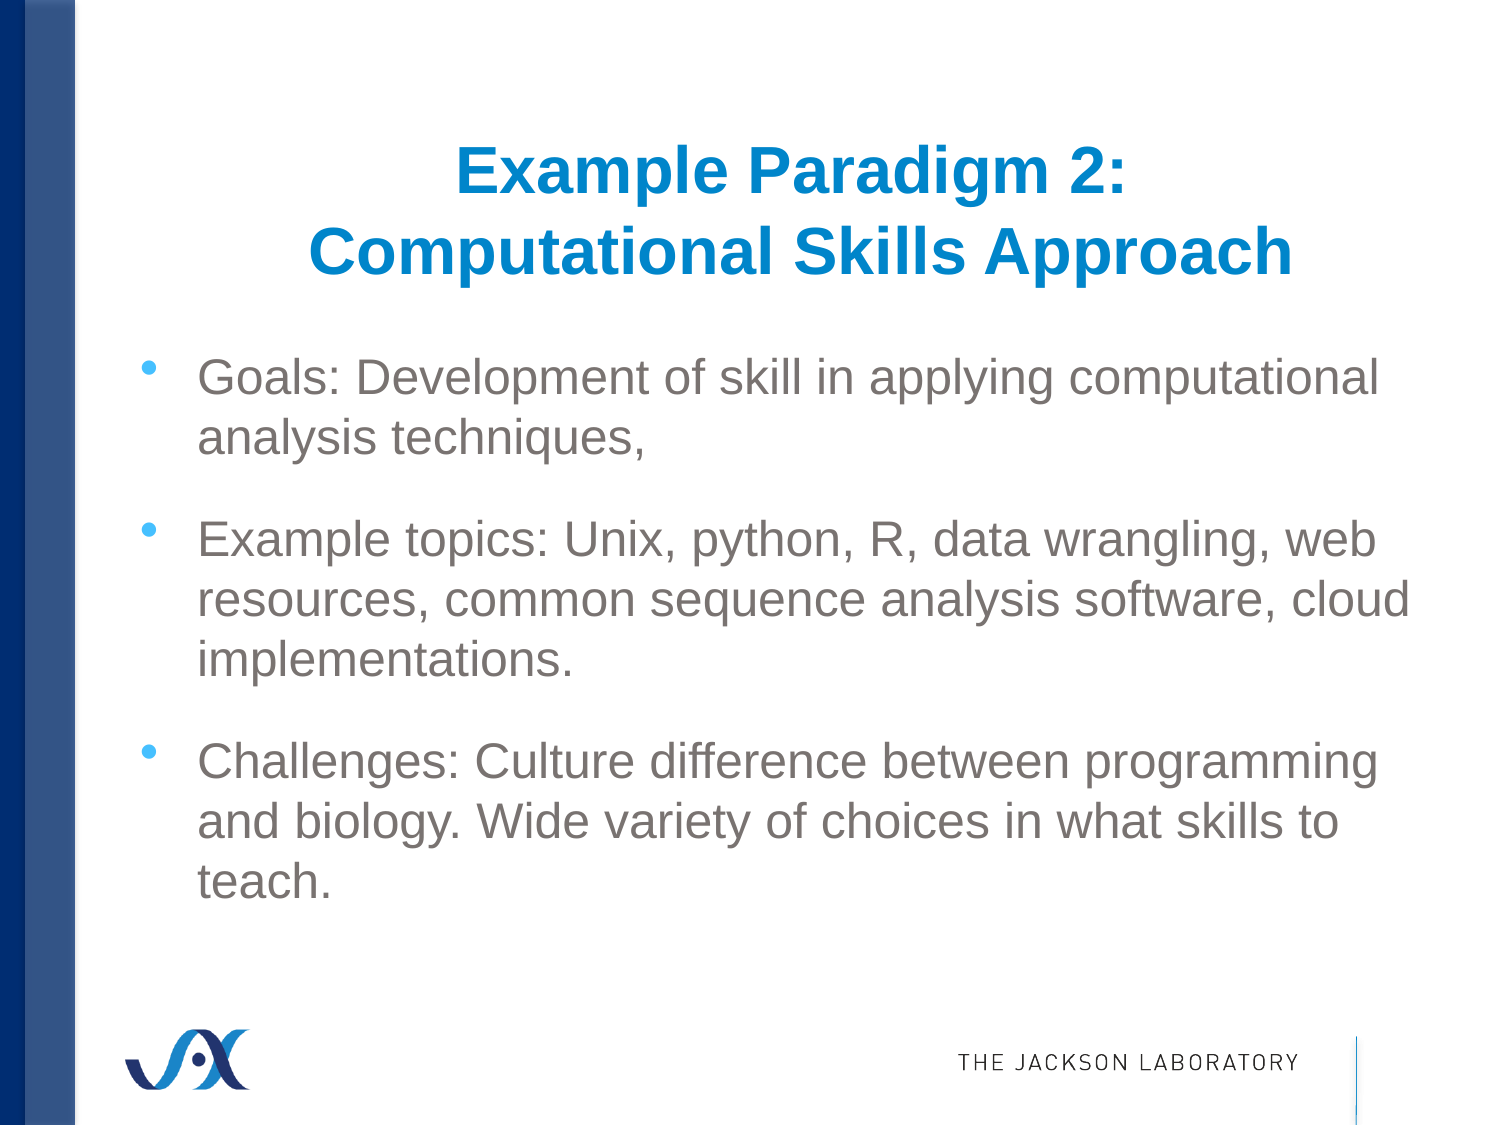

# Example Paradigm 2: Computational Skills Approach

Goals: Development of skill in applying computational analysis techniques,
Example topics: Unix, python, R, data wrangling, web resources, common sequence analysis software, cloud implementations.
Challenges: Culture difference between programming and biology. Wide variety of choices in what skills to teach.